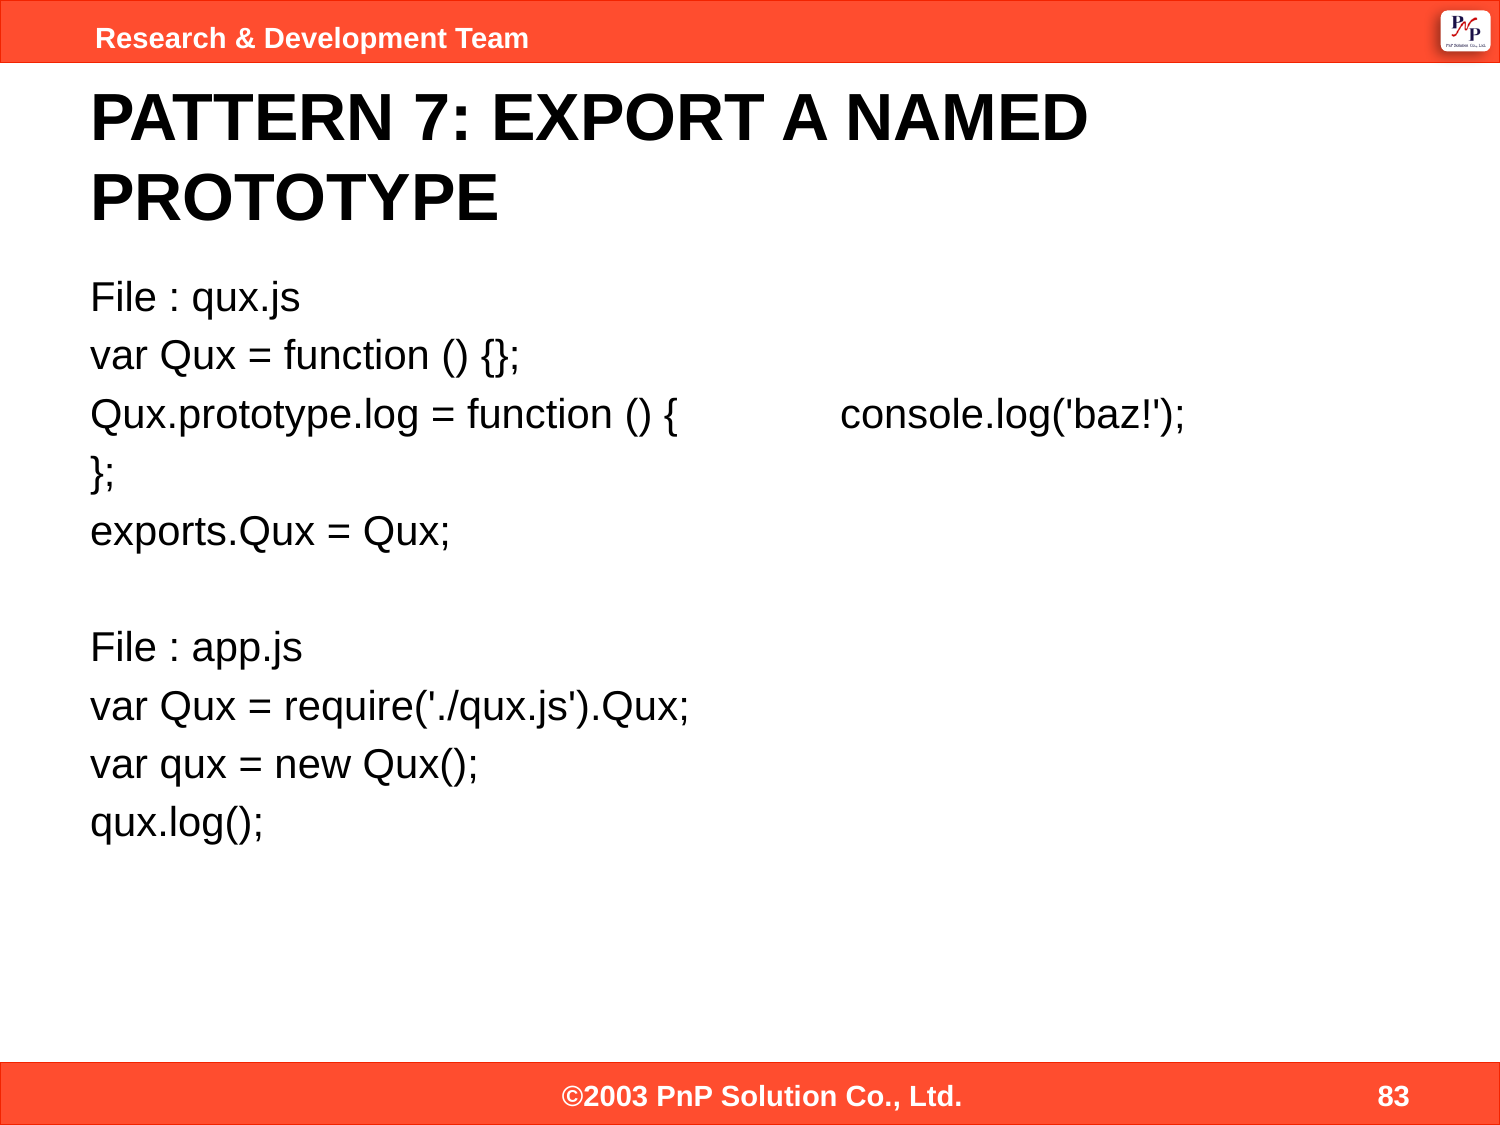

# PATTERN 7: EXPORT A NAMED PROTOTYPE
File : qux.js
var Qux = function () {};
Qux.prototype.log = function () { 	console.log('baz!');
};
exports.Qux = Qux;

File : app.js
var Qux = require('./qux.js').Qux;
var qux = new Qux();
qux.log();

©2003 PnP Solution Co., Ltd.
83